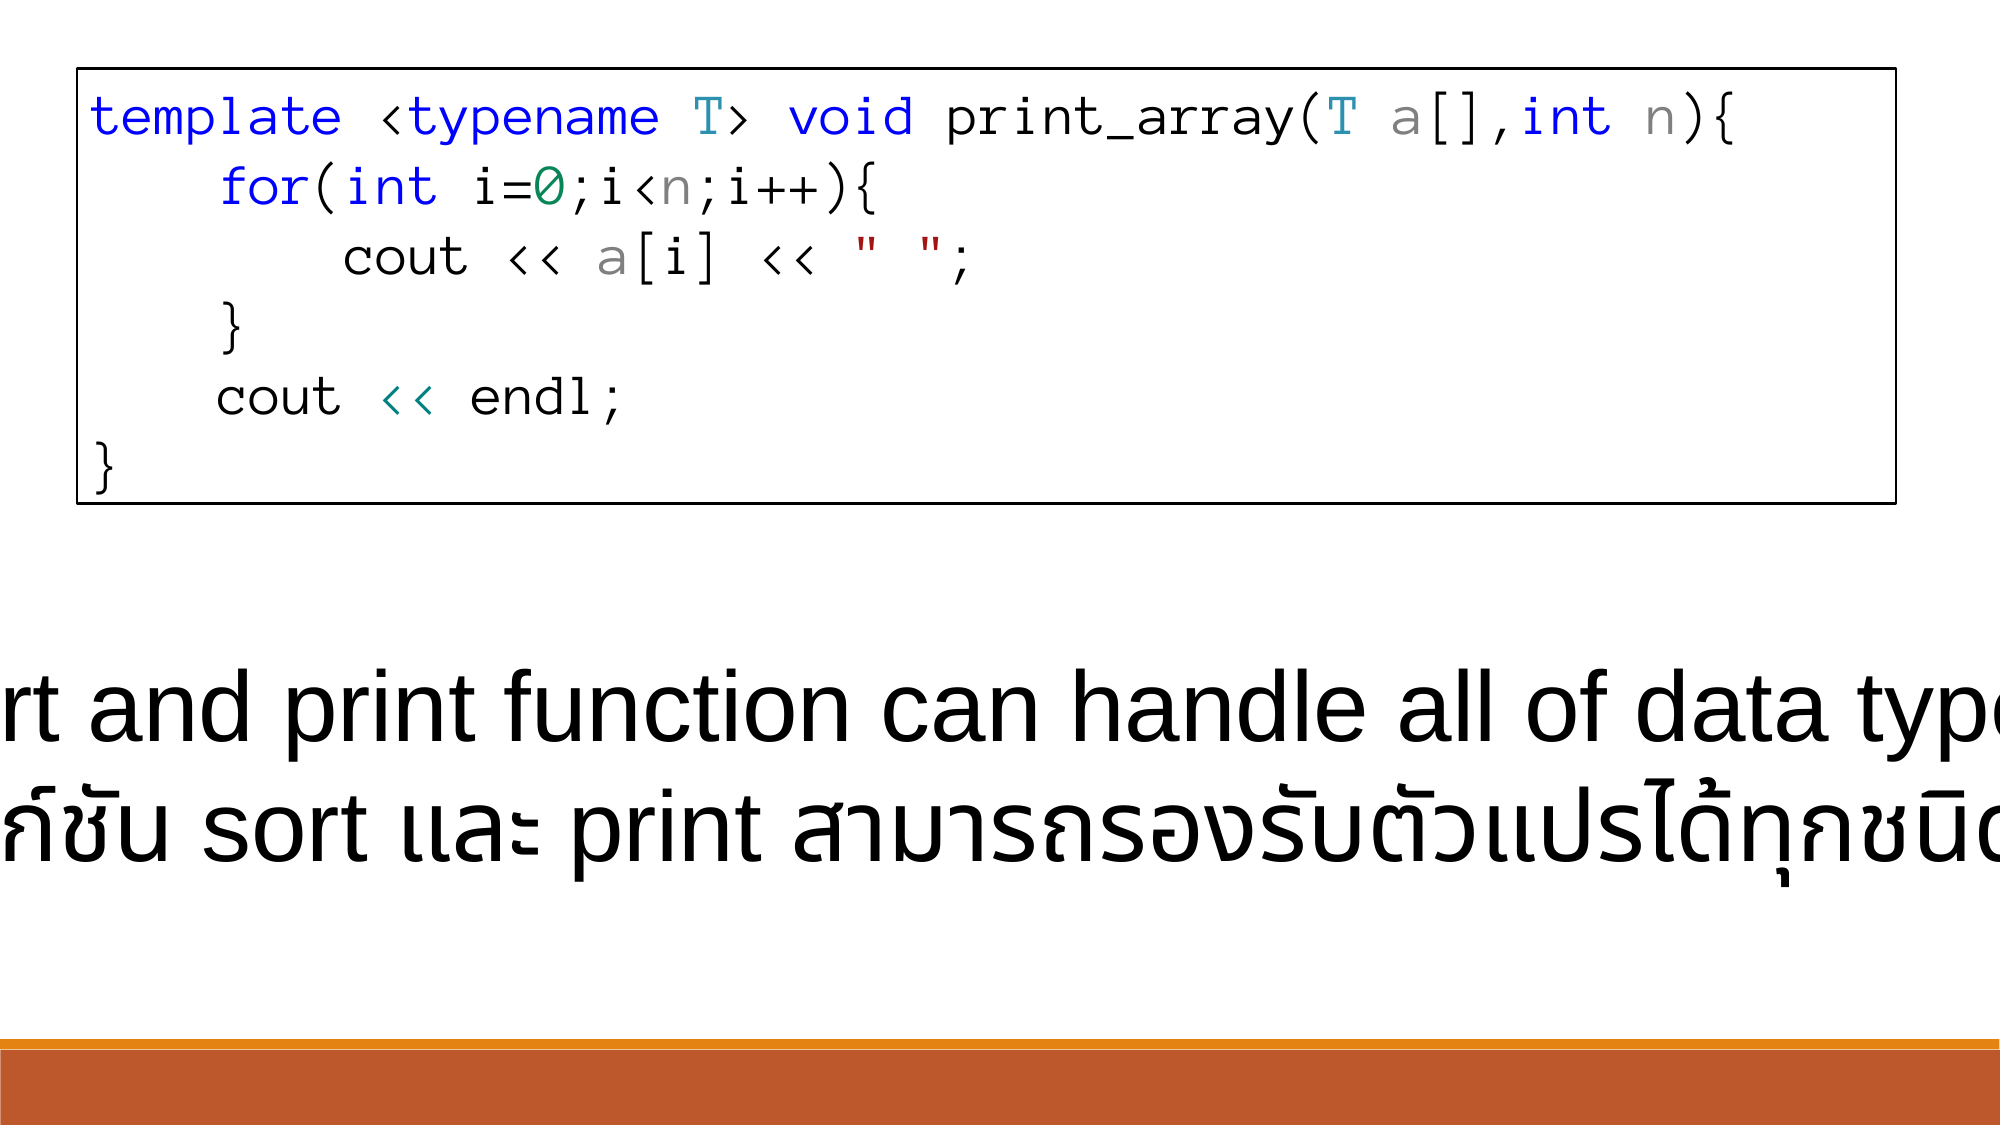

template <typename T> void print_array(T a[],int n){
    for(int i=0;i<n;i++){
        cout << a[i] << " ";
    }
    cout << endl;
}
Sort and print function can handle all of data type
ฟังก์ชัน sort และ print สามารถรองรับตัวแปรได้ทุกชนิด